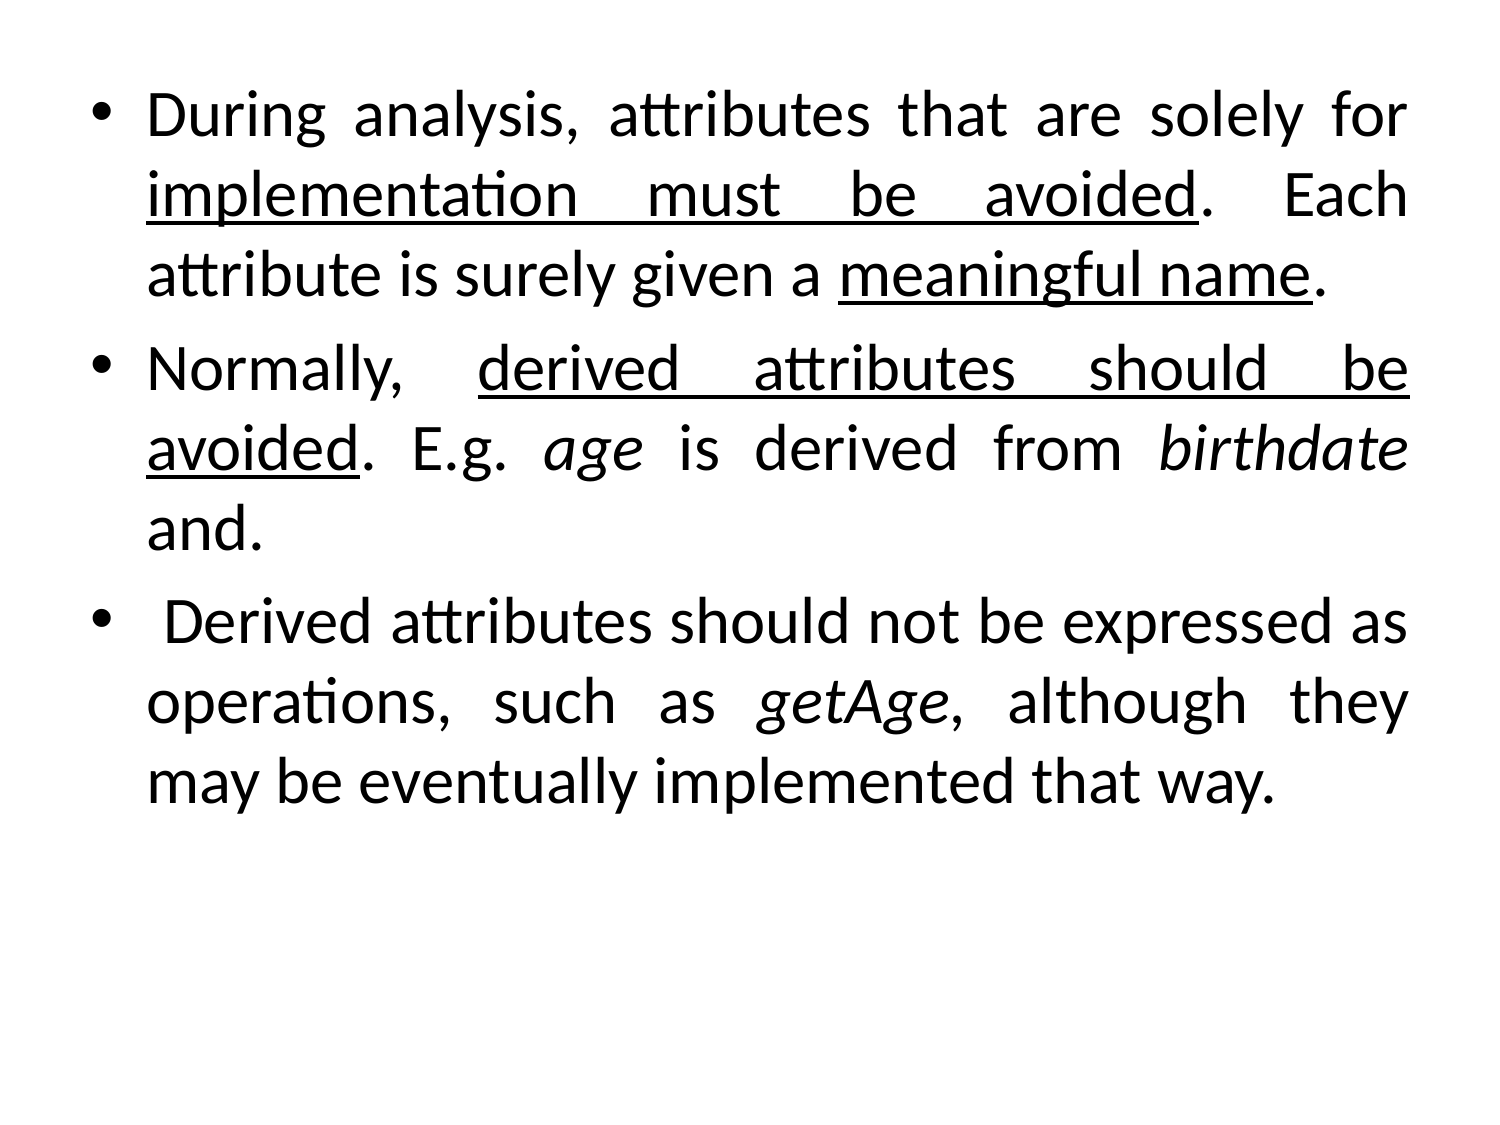

During analysis, attributes that are solely for implementation must be avoided. Each attribute is surely given a meaningful name.
Normally, derived attributes should be avoided. E.g. age is derived from birthdate and.
 Derived attributes should not be expressed as operations, such as getAge, although they may be eventually implemented that way.